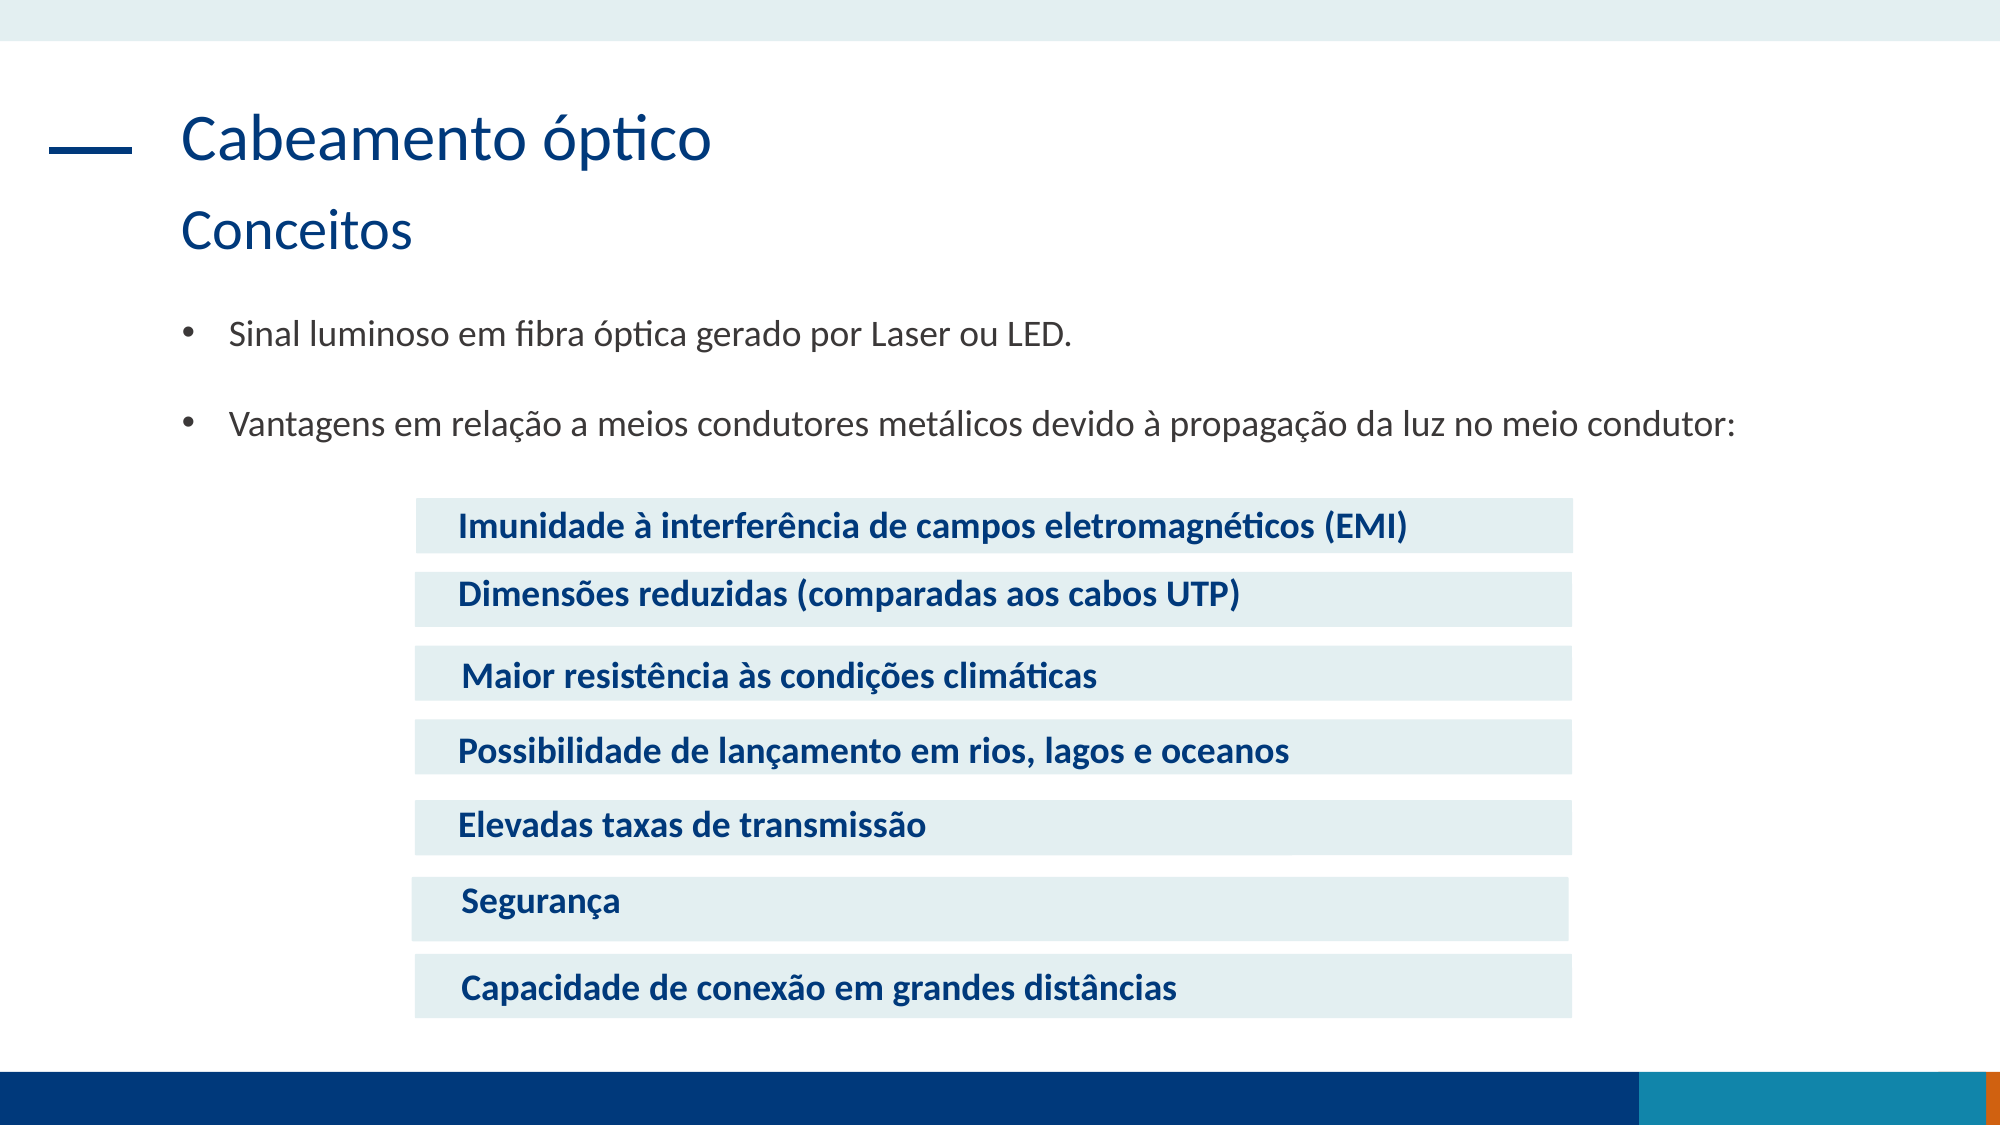

Cabeamento óptico
Conceitos

Sinal luminoso em fibra óptica gerado por Laser ou LED.

Vantagens em relação a meios condutores metálicos devido à propagação da luz no meio condutor:

Imunidade à interferência de campos eletromagnéticos (EMI)

Dimensões reduzidas (comparadas aos cabos UTP)

Maior resistência às condições climáticas

Possibilidade de lançamento em rios, lagos e oceanos

Elevadas taxas de transmissão

Segurança

Capacidade de conexão em grandes distâncias